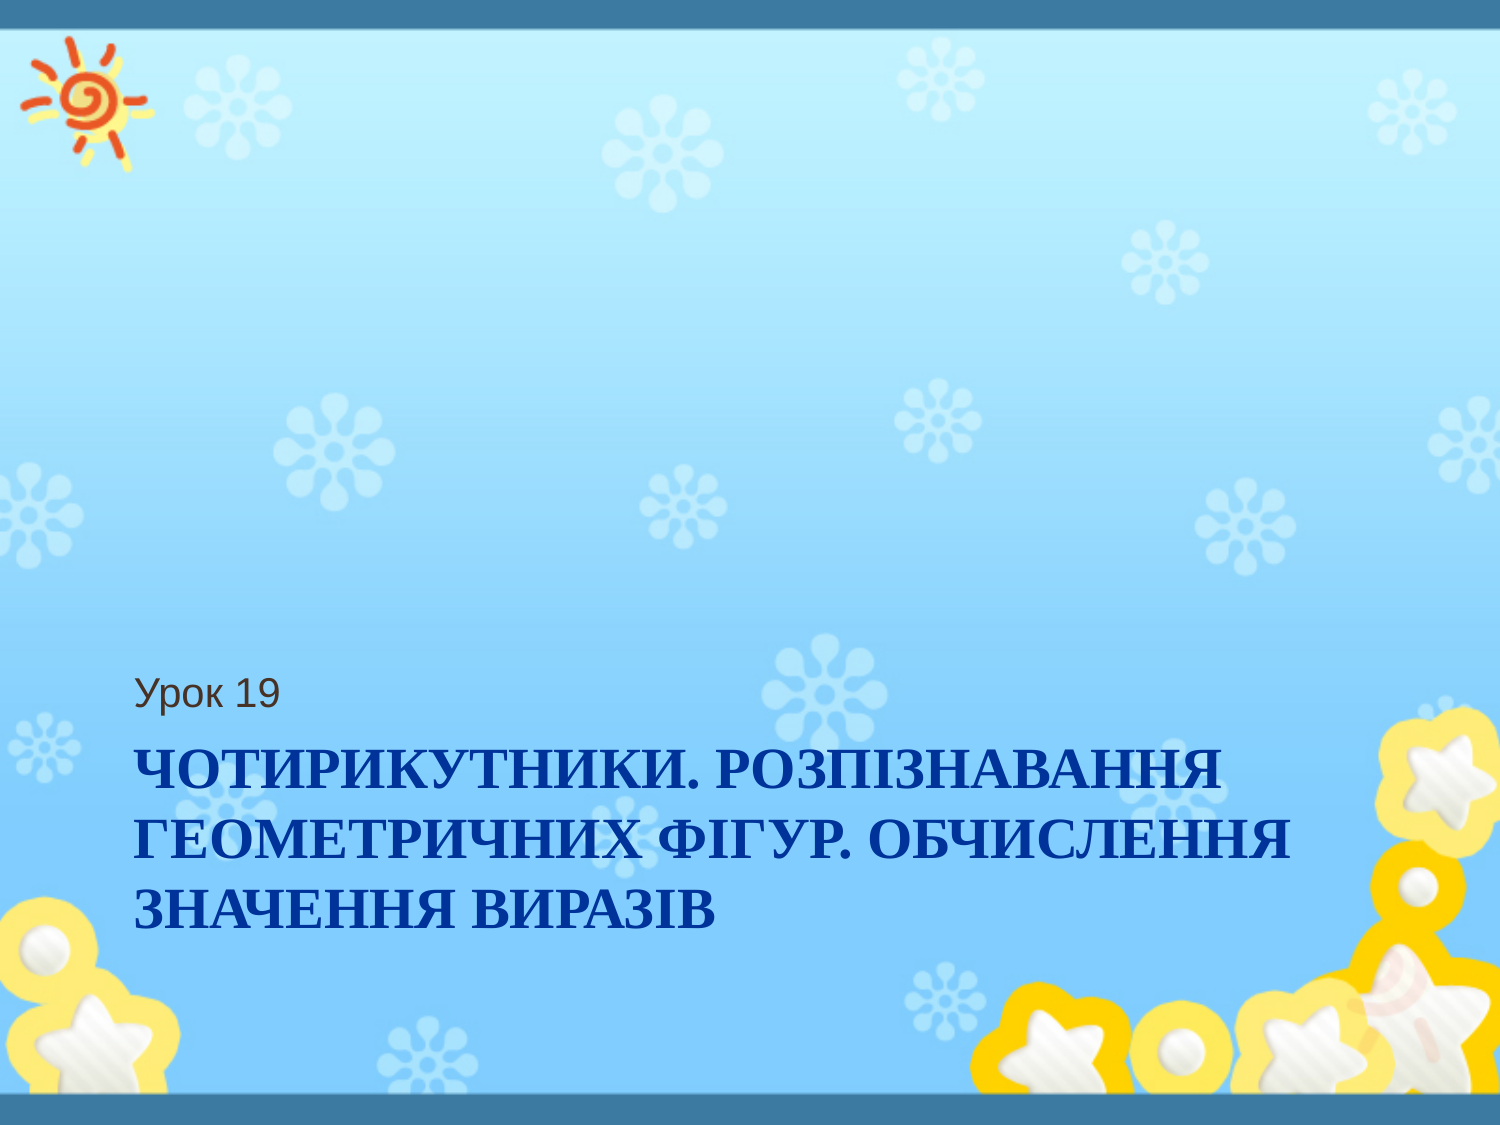

Урок 19
# Чотирикутники. Розпізнавання геометричних фігур. Обчислення значення виразів